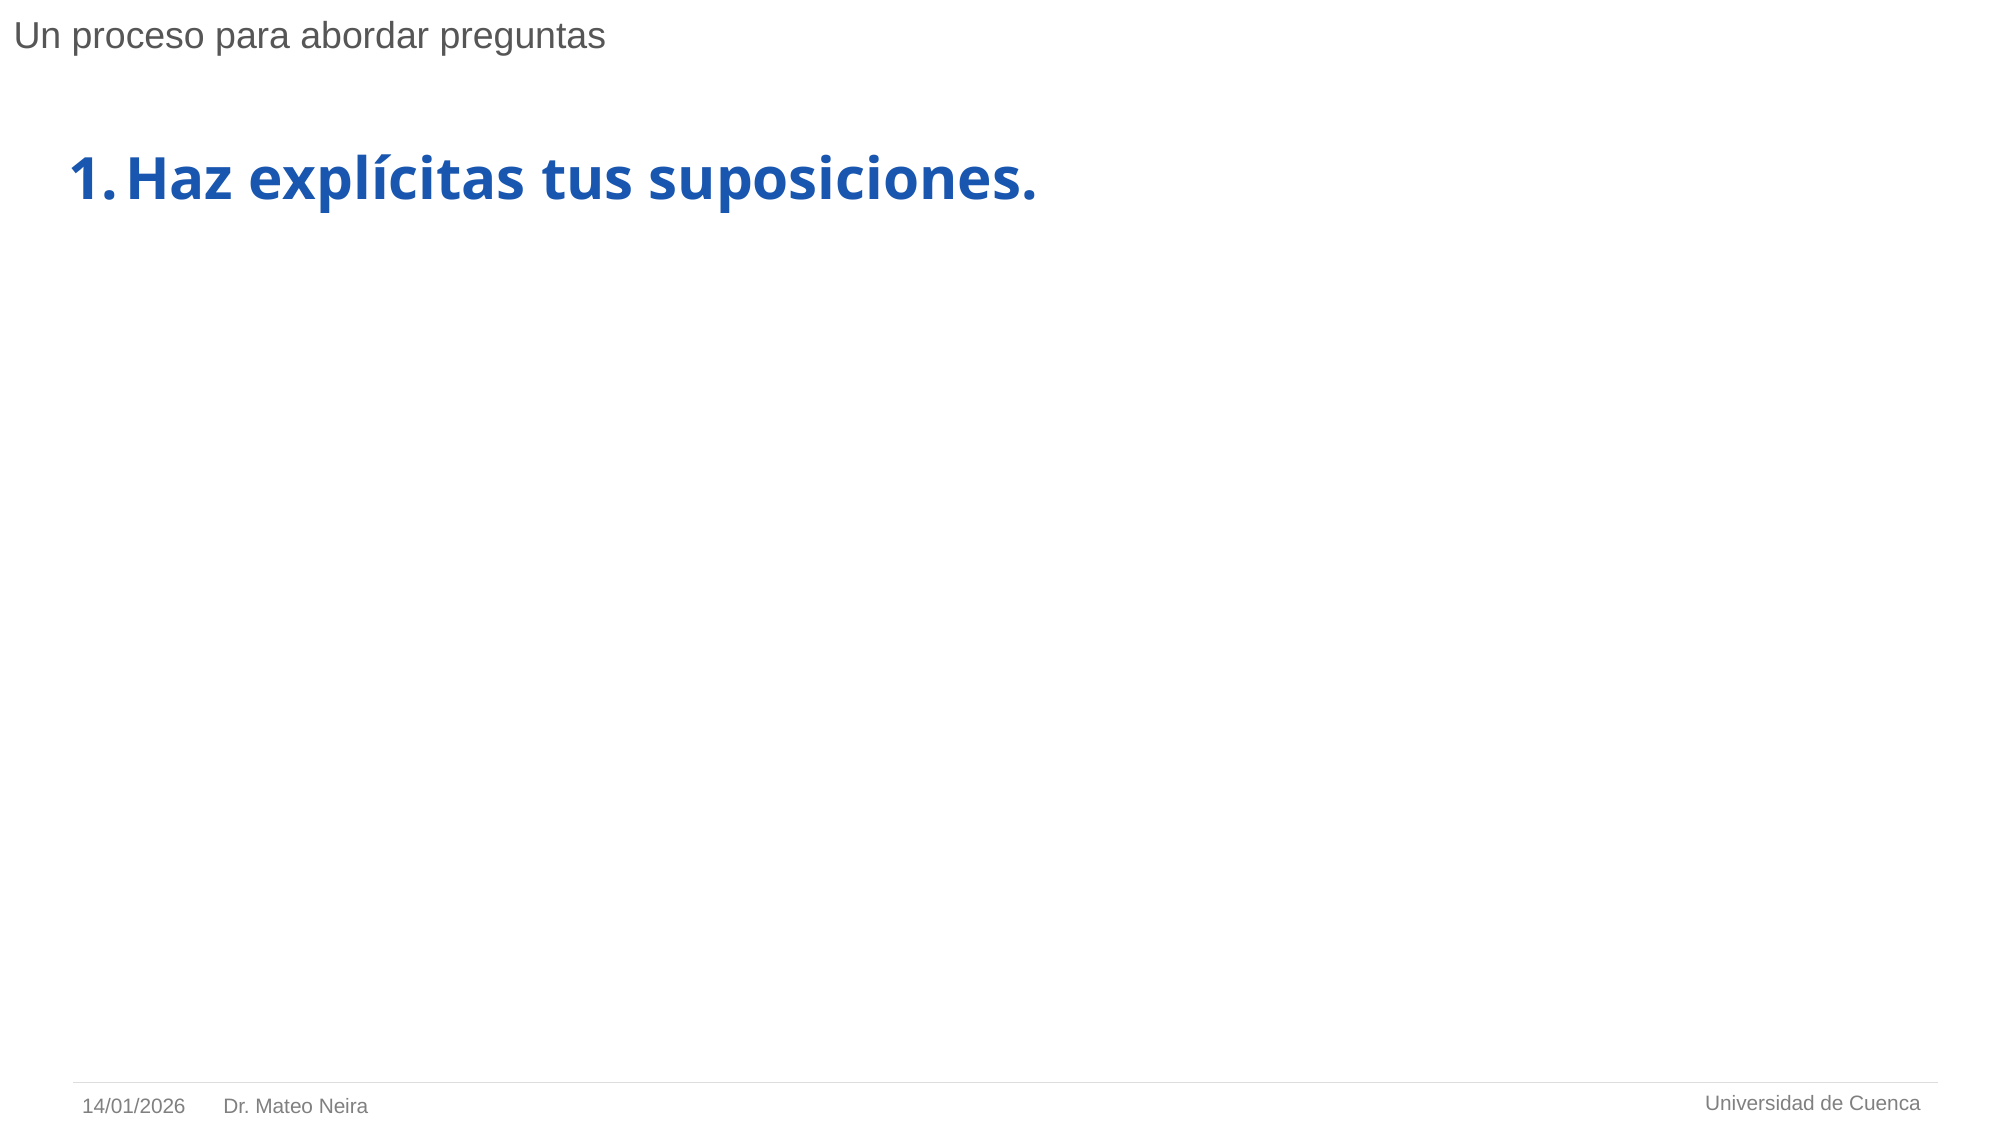

# Un proceso para abordar preguntas
Haz explícitas tus suposiciones.